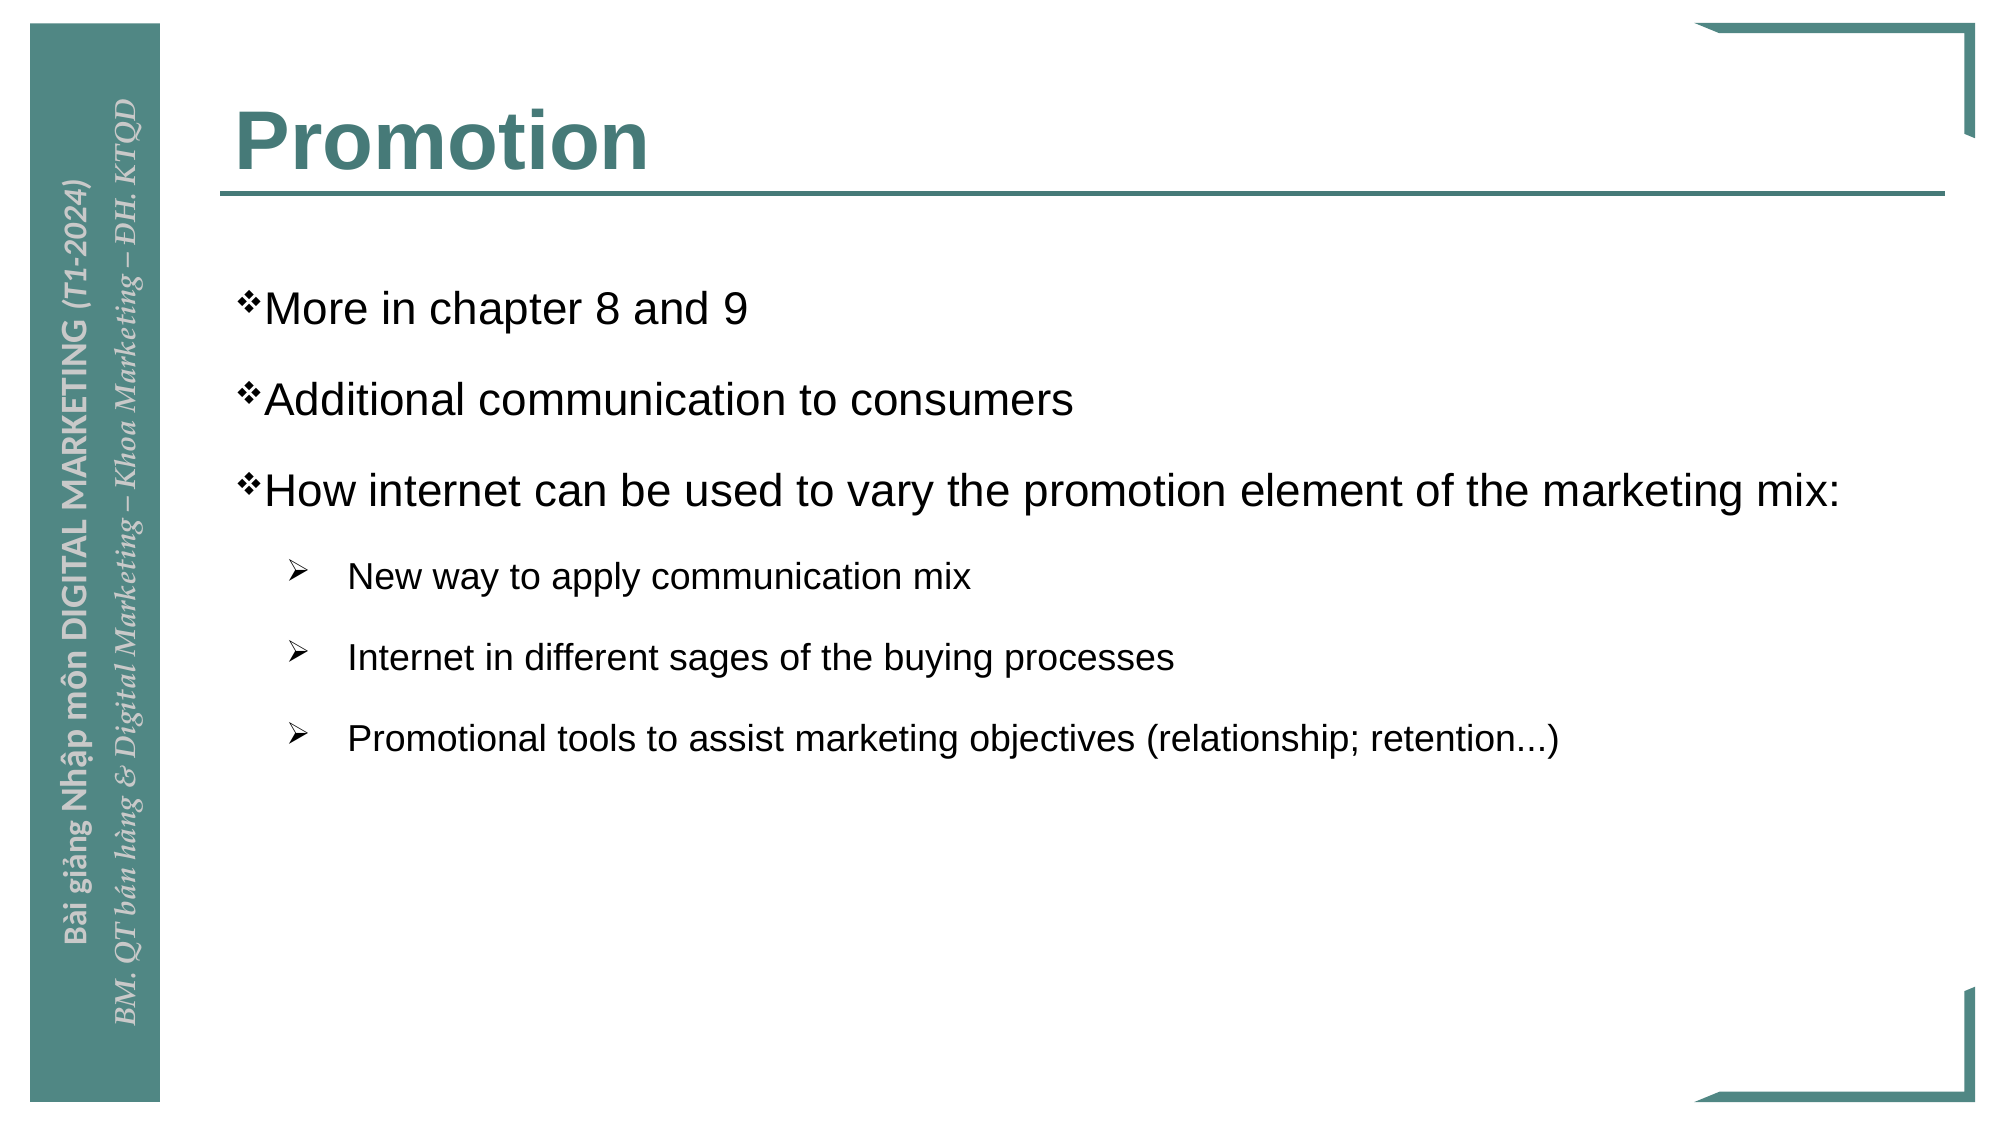

# Promotion
More in chapter 8 and 9
Additional communication to consumers
How internet can be used to vary the promotion element of the marketing mix:
New way to apply communication mix
Internet in different sages of the buying processes
Promotional tools to assist marketing objectives (relationship; retention...)